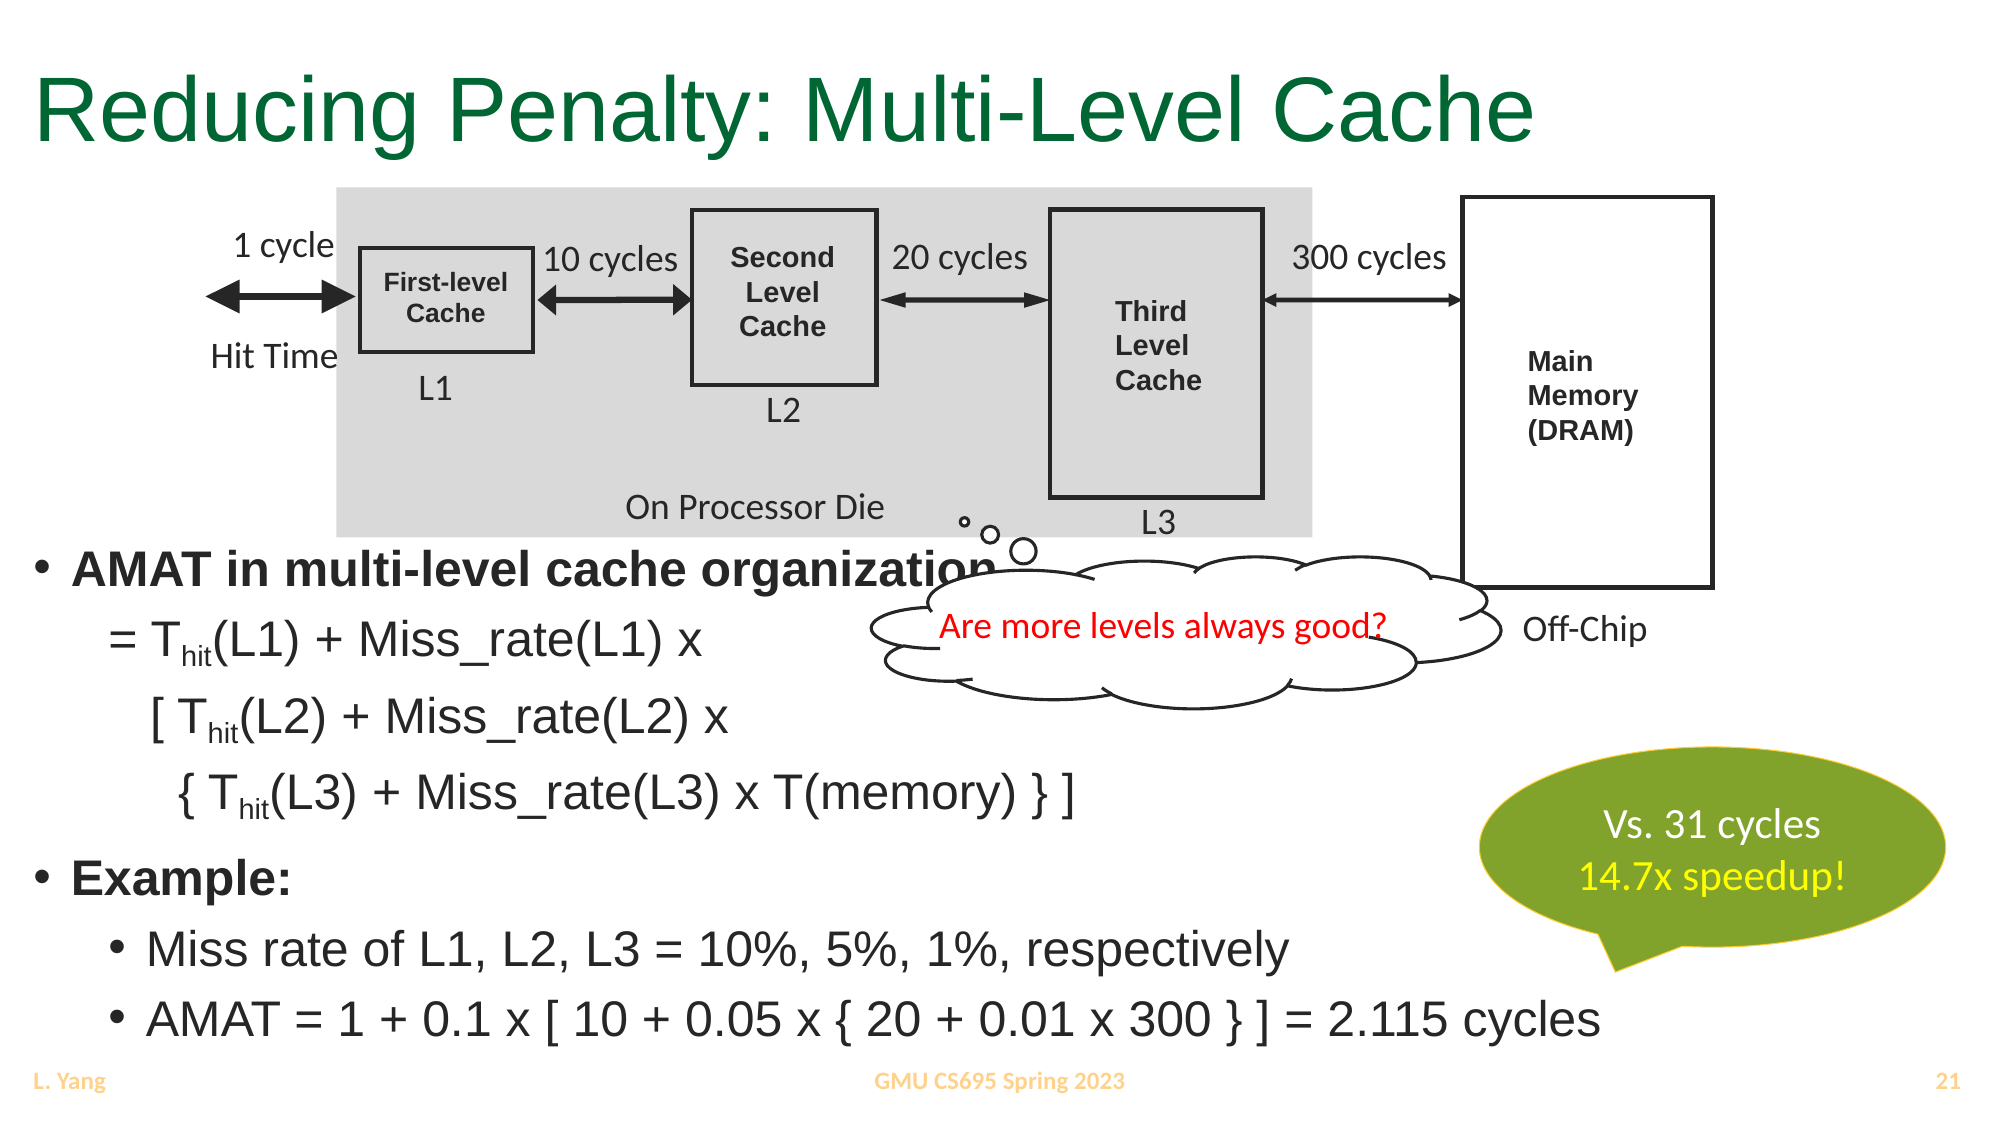

# Reducing Penalty: Multi-Level Cache

Main
Memory
(DRAM)

Second
Level
Cache

Third
Level
Cache

First-level
Cache
1 cycle
20 cycles
300 cycles
10 cycles

Hit Time
L1
L2
On Processor Die
L3
AMAT in multi-level cache organization
= Thit(L1) + Miss_rate(L1) x
   [ Thit(L2) + Miss_rate(L2) x
     { Thit(L3) + Miss_rate(L3) x T(memory) } ]
Example:
Miss rate of L1, L2, L3 = 10%, 5%, 1%, respectively
AMAT = 1 + 0.1 x [ 10 + 0.05 x { 20 + 0.01 x 300 } ] = 2.115 cycles

Are more levels always good?
Off-Chip
Vs. 31 cycles
14.7x speedup!
21
GMU CS695 Spring 2023
L. Yang